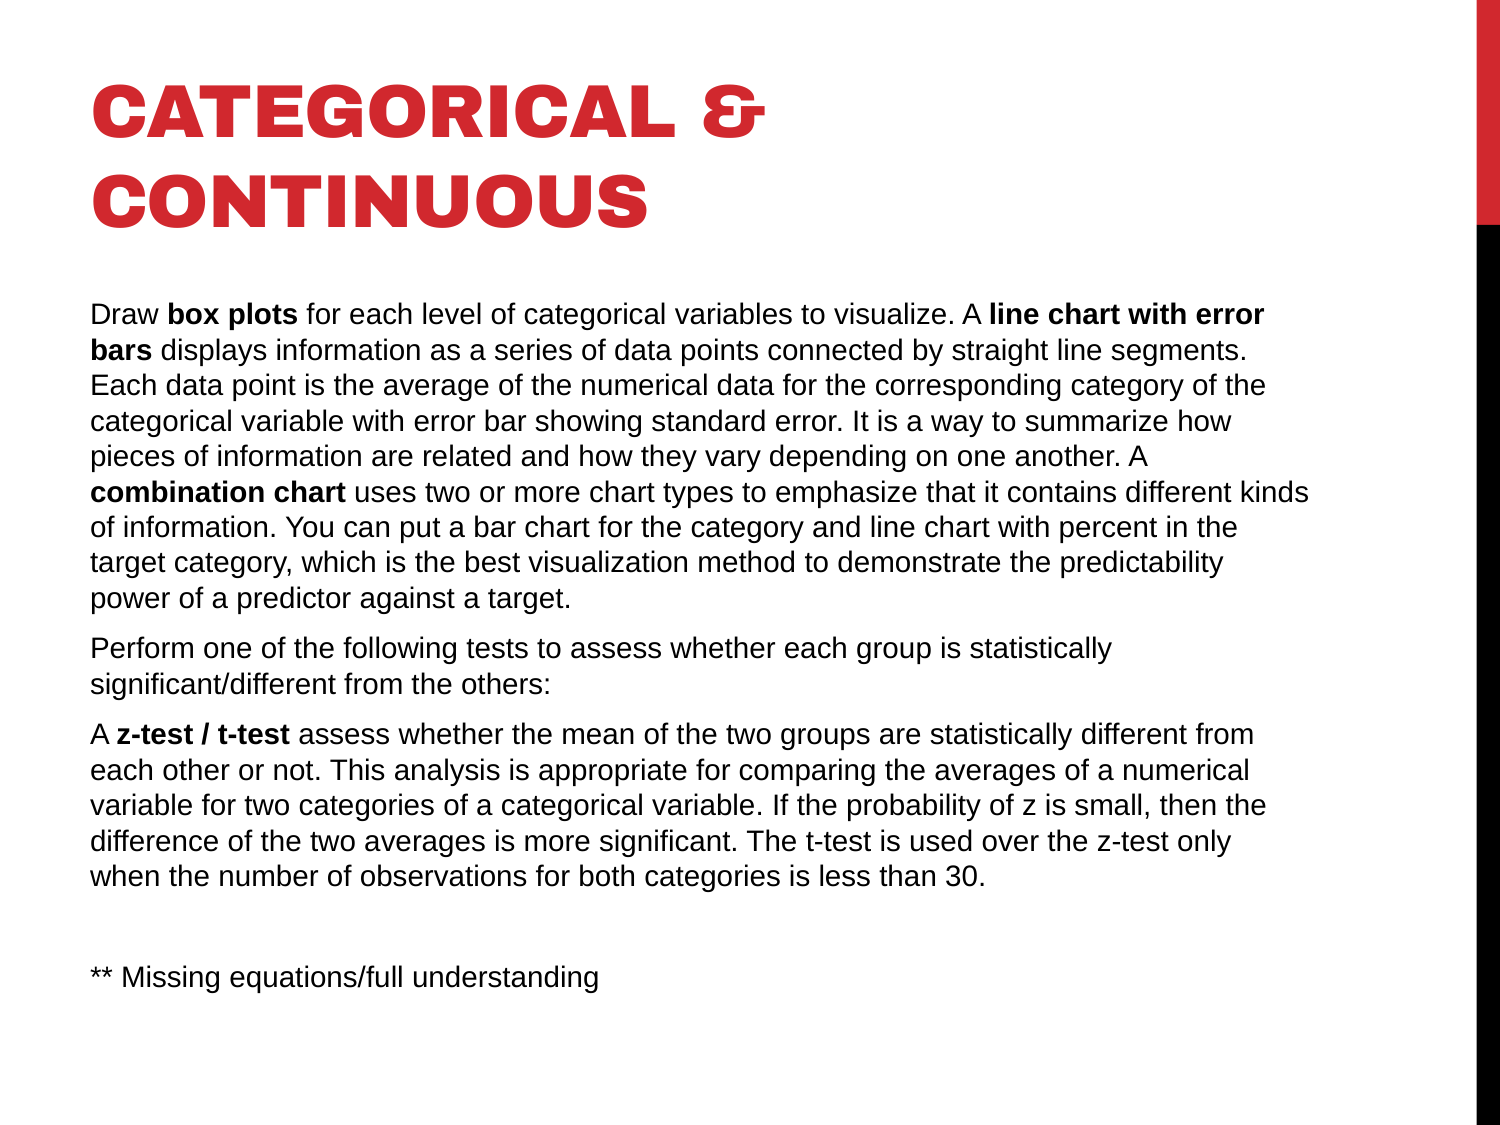

# Categorical & Continuous
Draw box plots for each level of categorical variables to visualize. A line chart with error bars displays information as a series of data points connected by straight line segments. Each data point is the average of the numerical data for the corresponding category of the categorical variable with error bar showing standard error. It is a way to summarize how pieces of information are related and how they vary depending on one another. A combination chart uses two or more chart types to emphasize that it contains different kinds of information. You can put a bar chart for the category and line chart with percent in the target category, which is the best visualization method to demonstrate the predictability power of a predictor against a target.
Perform one of the following tests to assess whether each group is statistically significant/different from the others:
A z-test / t-test assess whether the mean of the two groups are statistically different from each other or not. This analysis is appropriate for comparing the averages of a numerical variable for two categories of a categorical variable. If the probability of z is small, then the difference of the two averages is more significant. The t-test is used over the z-test only when the number of observations for both categories is less than 30.

** Missing equations/full understanding